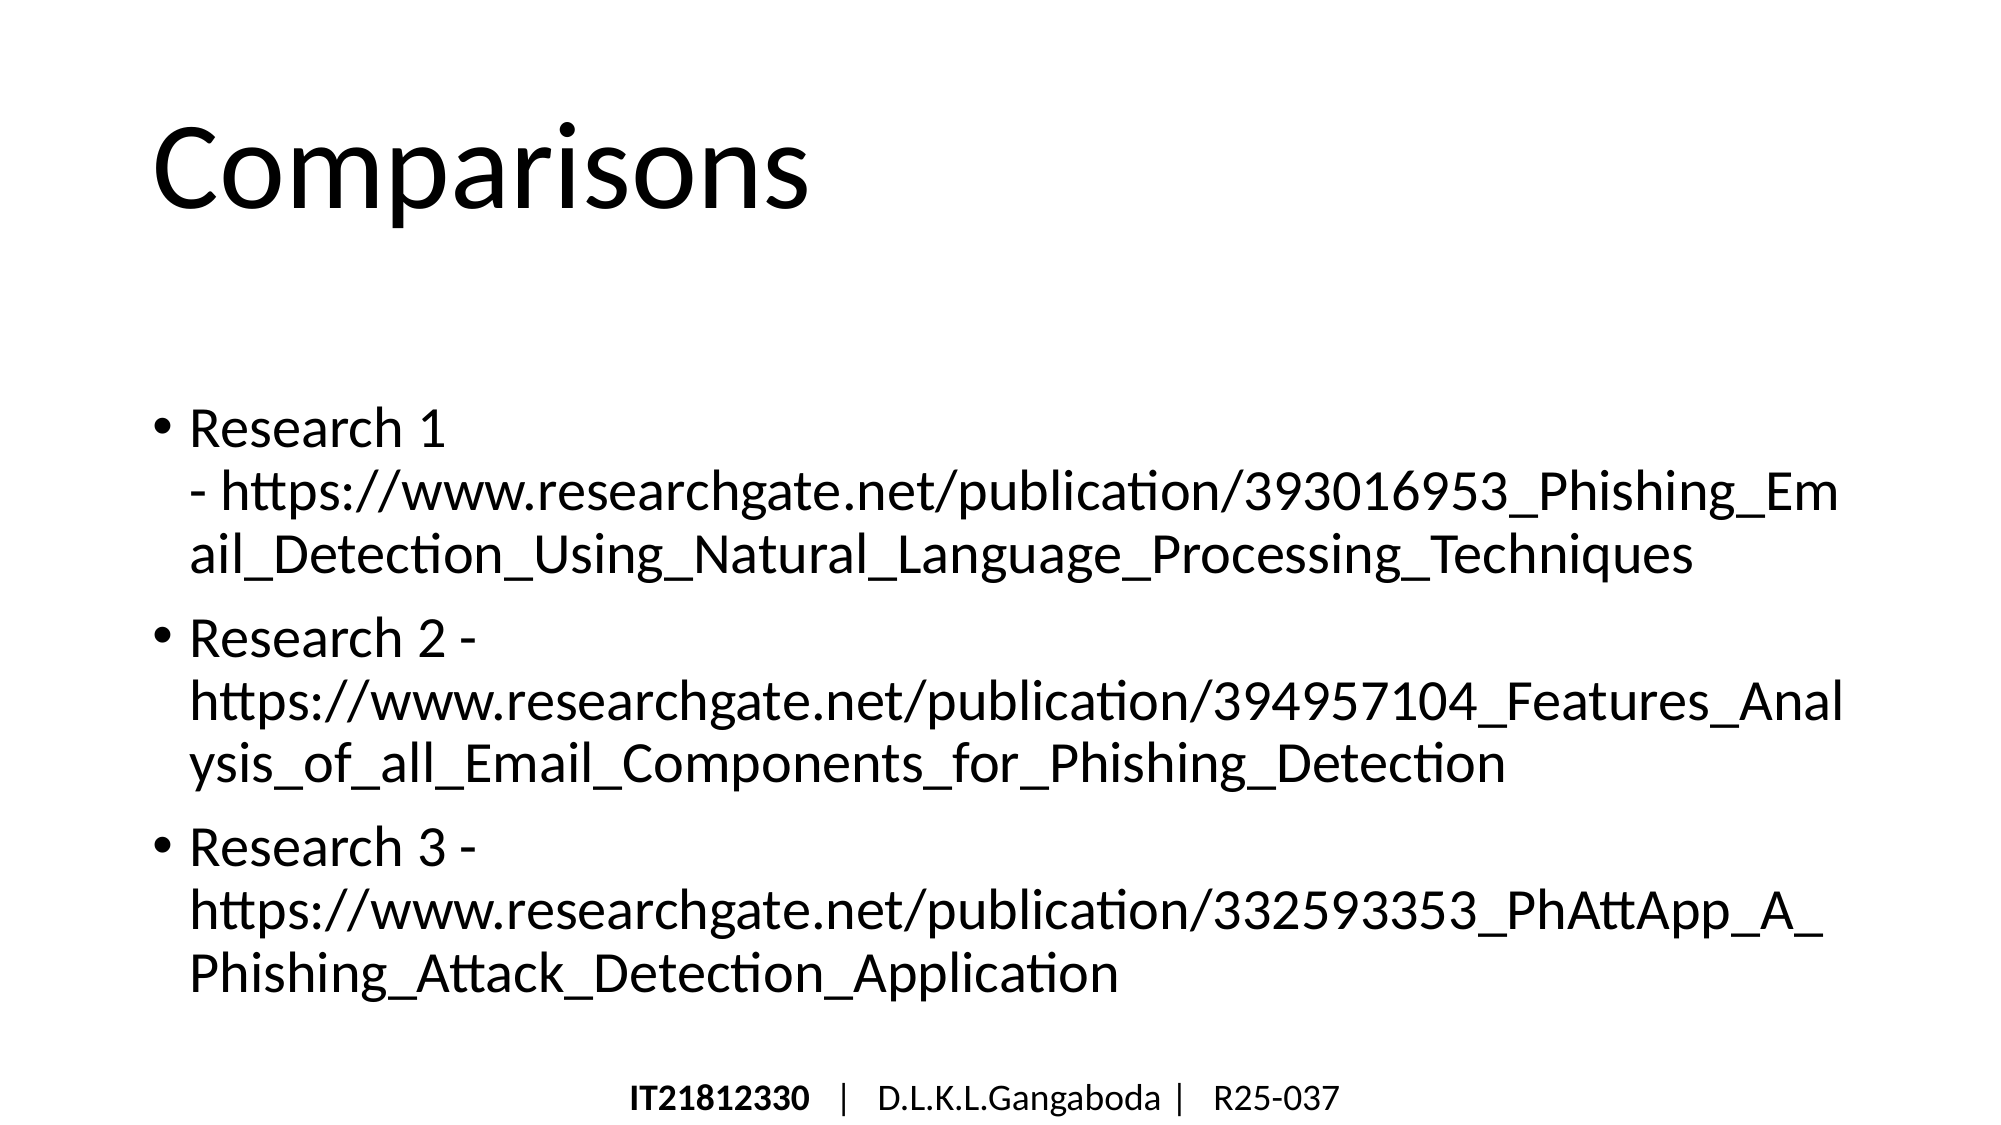

# Comparisons

Research 1 - https://www.researchgate.net/publication/393016953_Phishing_Email_Detection_Using_Natural_Language_Processing_Techniques
Research 2 -   https://www.researchgate.net/publication/394957104_Features_Analysis_of_all_Email_Components_for_Phishing_Detection
Research 3 - https://www.researchgate.net/publication/332593353_PhAttApp_A_Phishing_Attack_Detection_Application

IT21812330   |   D.L.K.L.Gangaboda |   R25-037